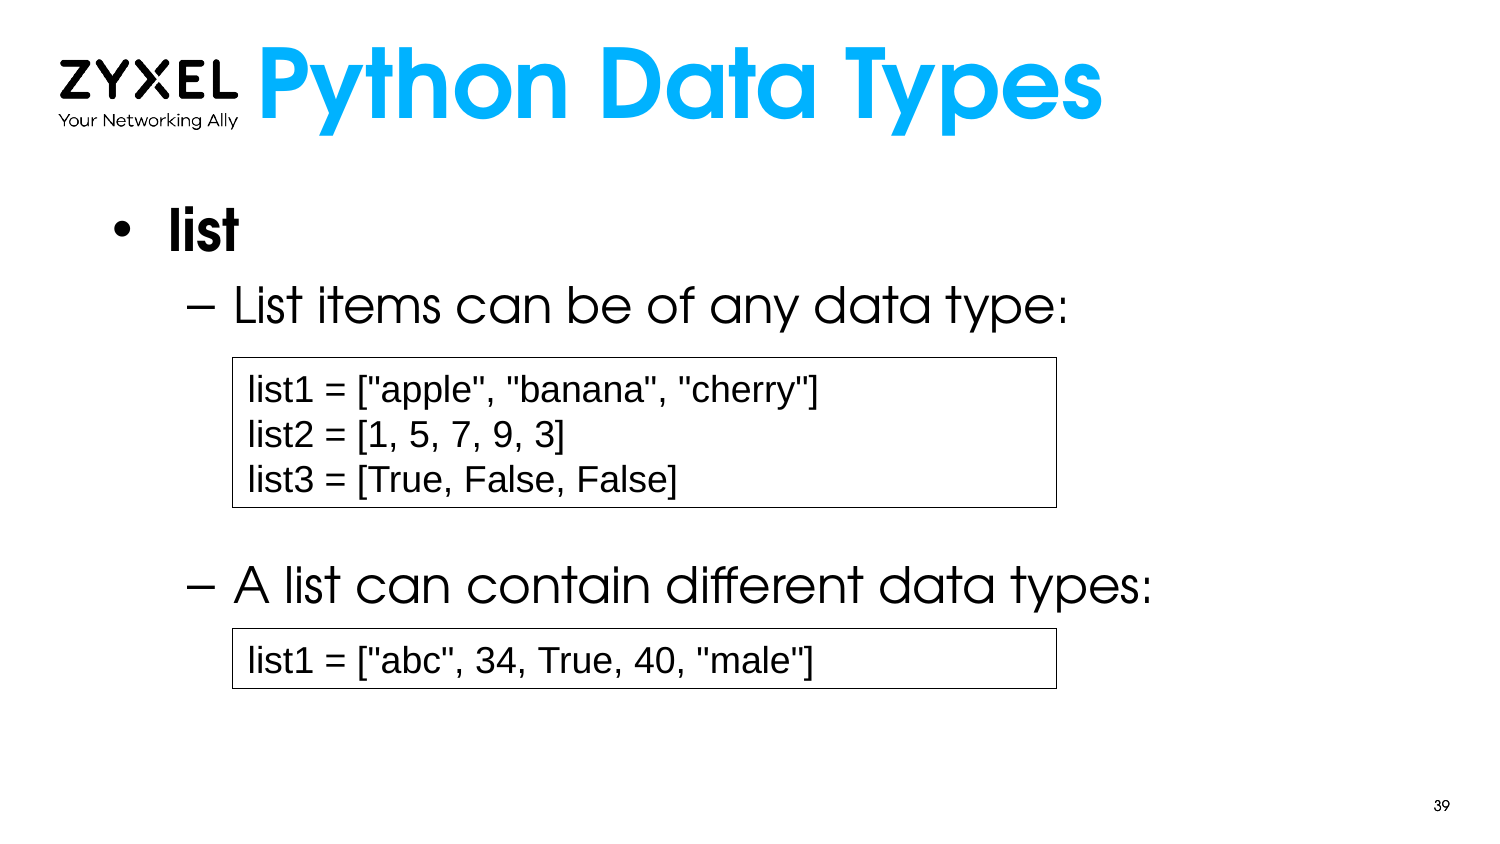

# Python Data Types
list
List items can be of any data type:

A list can contain different data types:

list1 = ["apple", "banana", "cherry"]
list2 = [1, 5, 7, 9, 3]
list3 = [True, False, False]
list1 = ["abc", 34, True, 40, "male"]